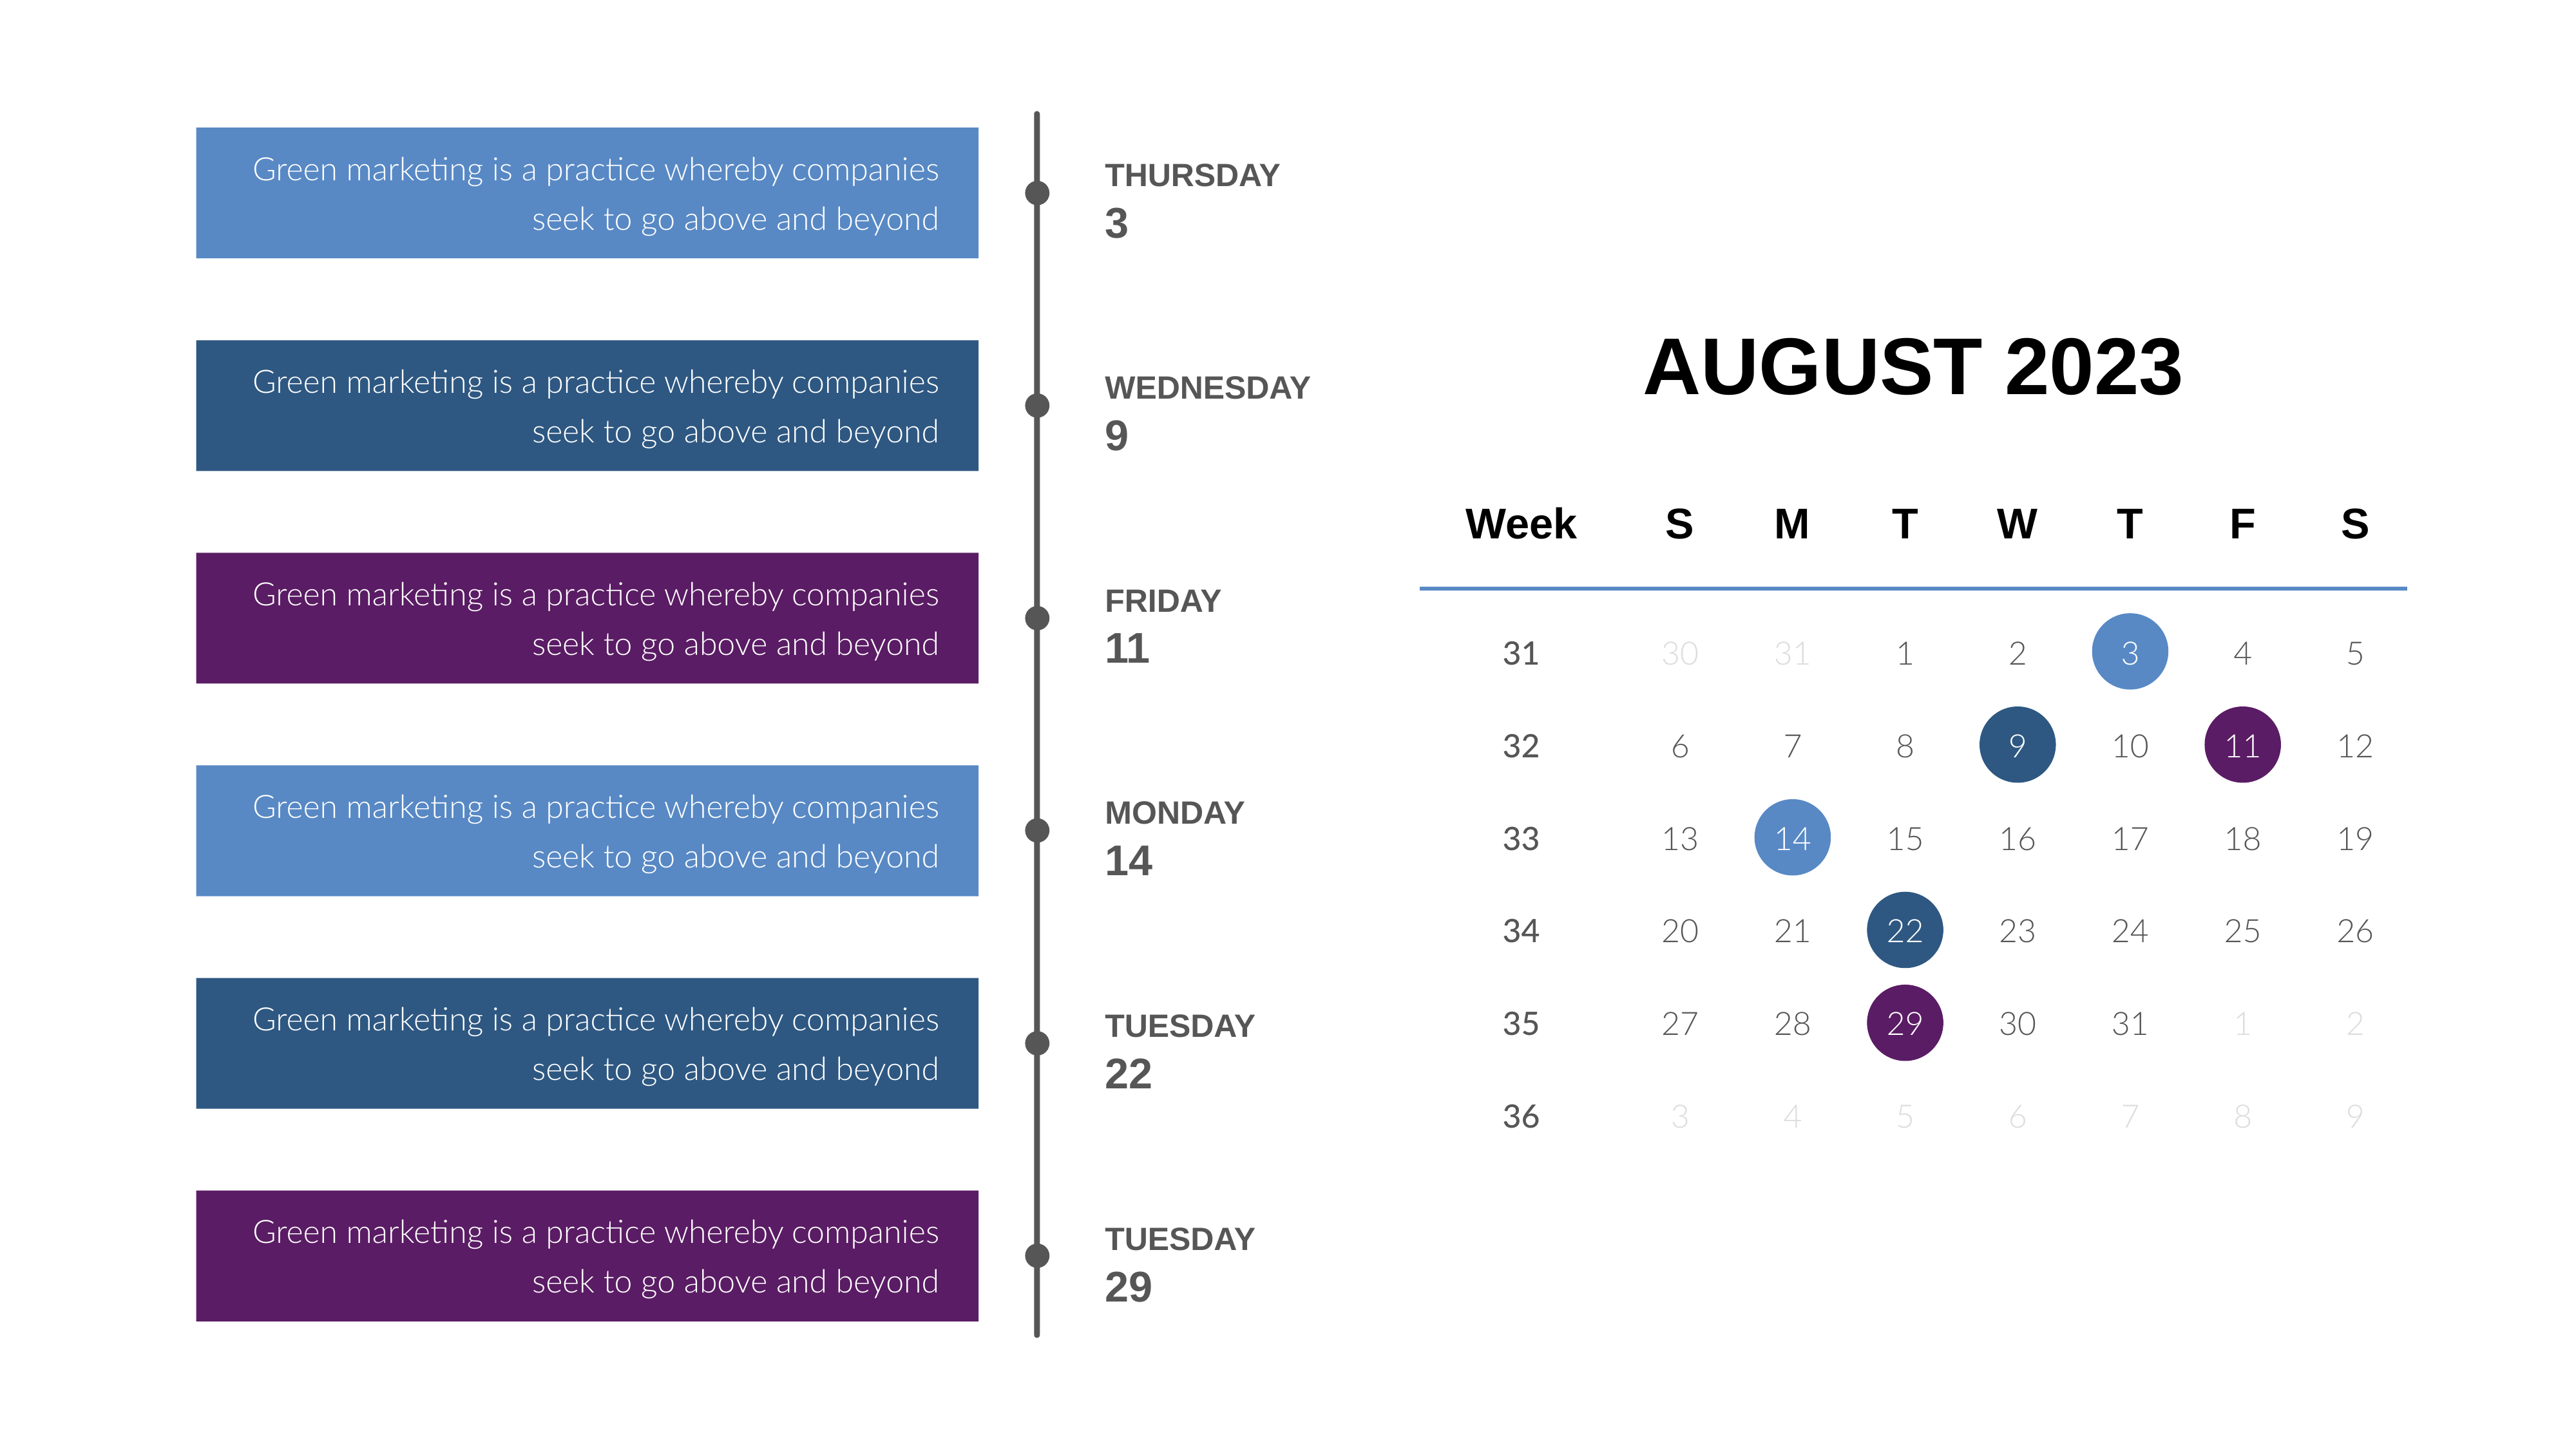

THURSDAY
3
Green marketing is a practice whereby companies seek to go above and beyond

AUGUST 2023

WEDNESDAY
9
Green marketing is a practice whereby companies seek to go above and beyond

Week
S
M
T
W
T
F
S

31
30
31
1
2
3
4
5

32
6
7
8
9
10
11
12

33
13
14
15
16
17
18
19

34
20
21
22
23
24
25
26

35
27
28
29
30
31
1
2
36
3
4
5
6
7
8
9

FRIDAY
11
Green marketing is a practice whereby companies seek to go above and beyond

MONDAY
14
Green marketing is a practice whereby companies seek to go above and beyond

TUESDAY
22
Green marketing is a practice whereby companies seek to go above and beyond

TUESDAY
29
Green marketing is a practice whereby companies seek to go above and beyond